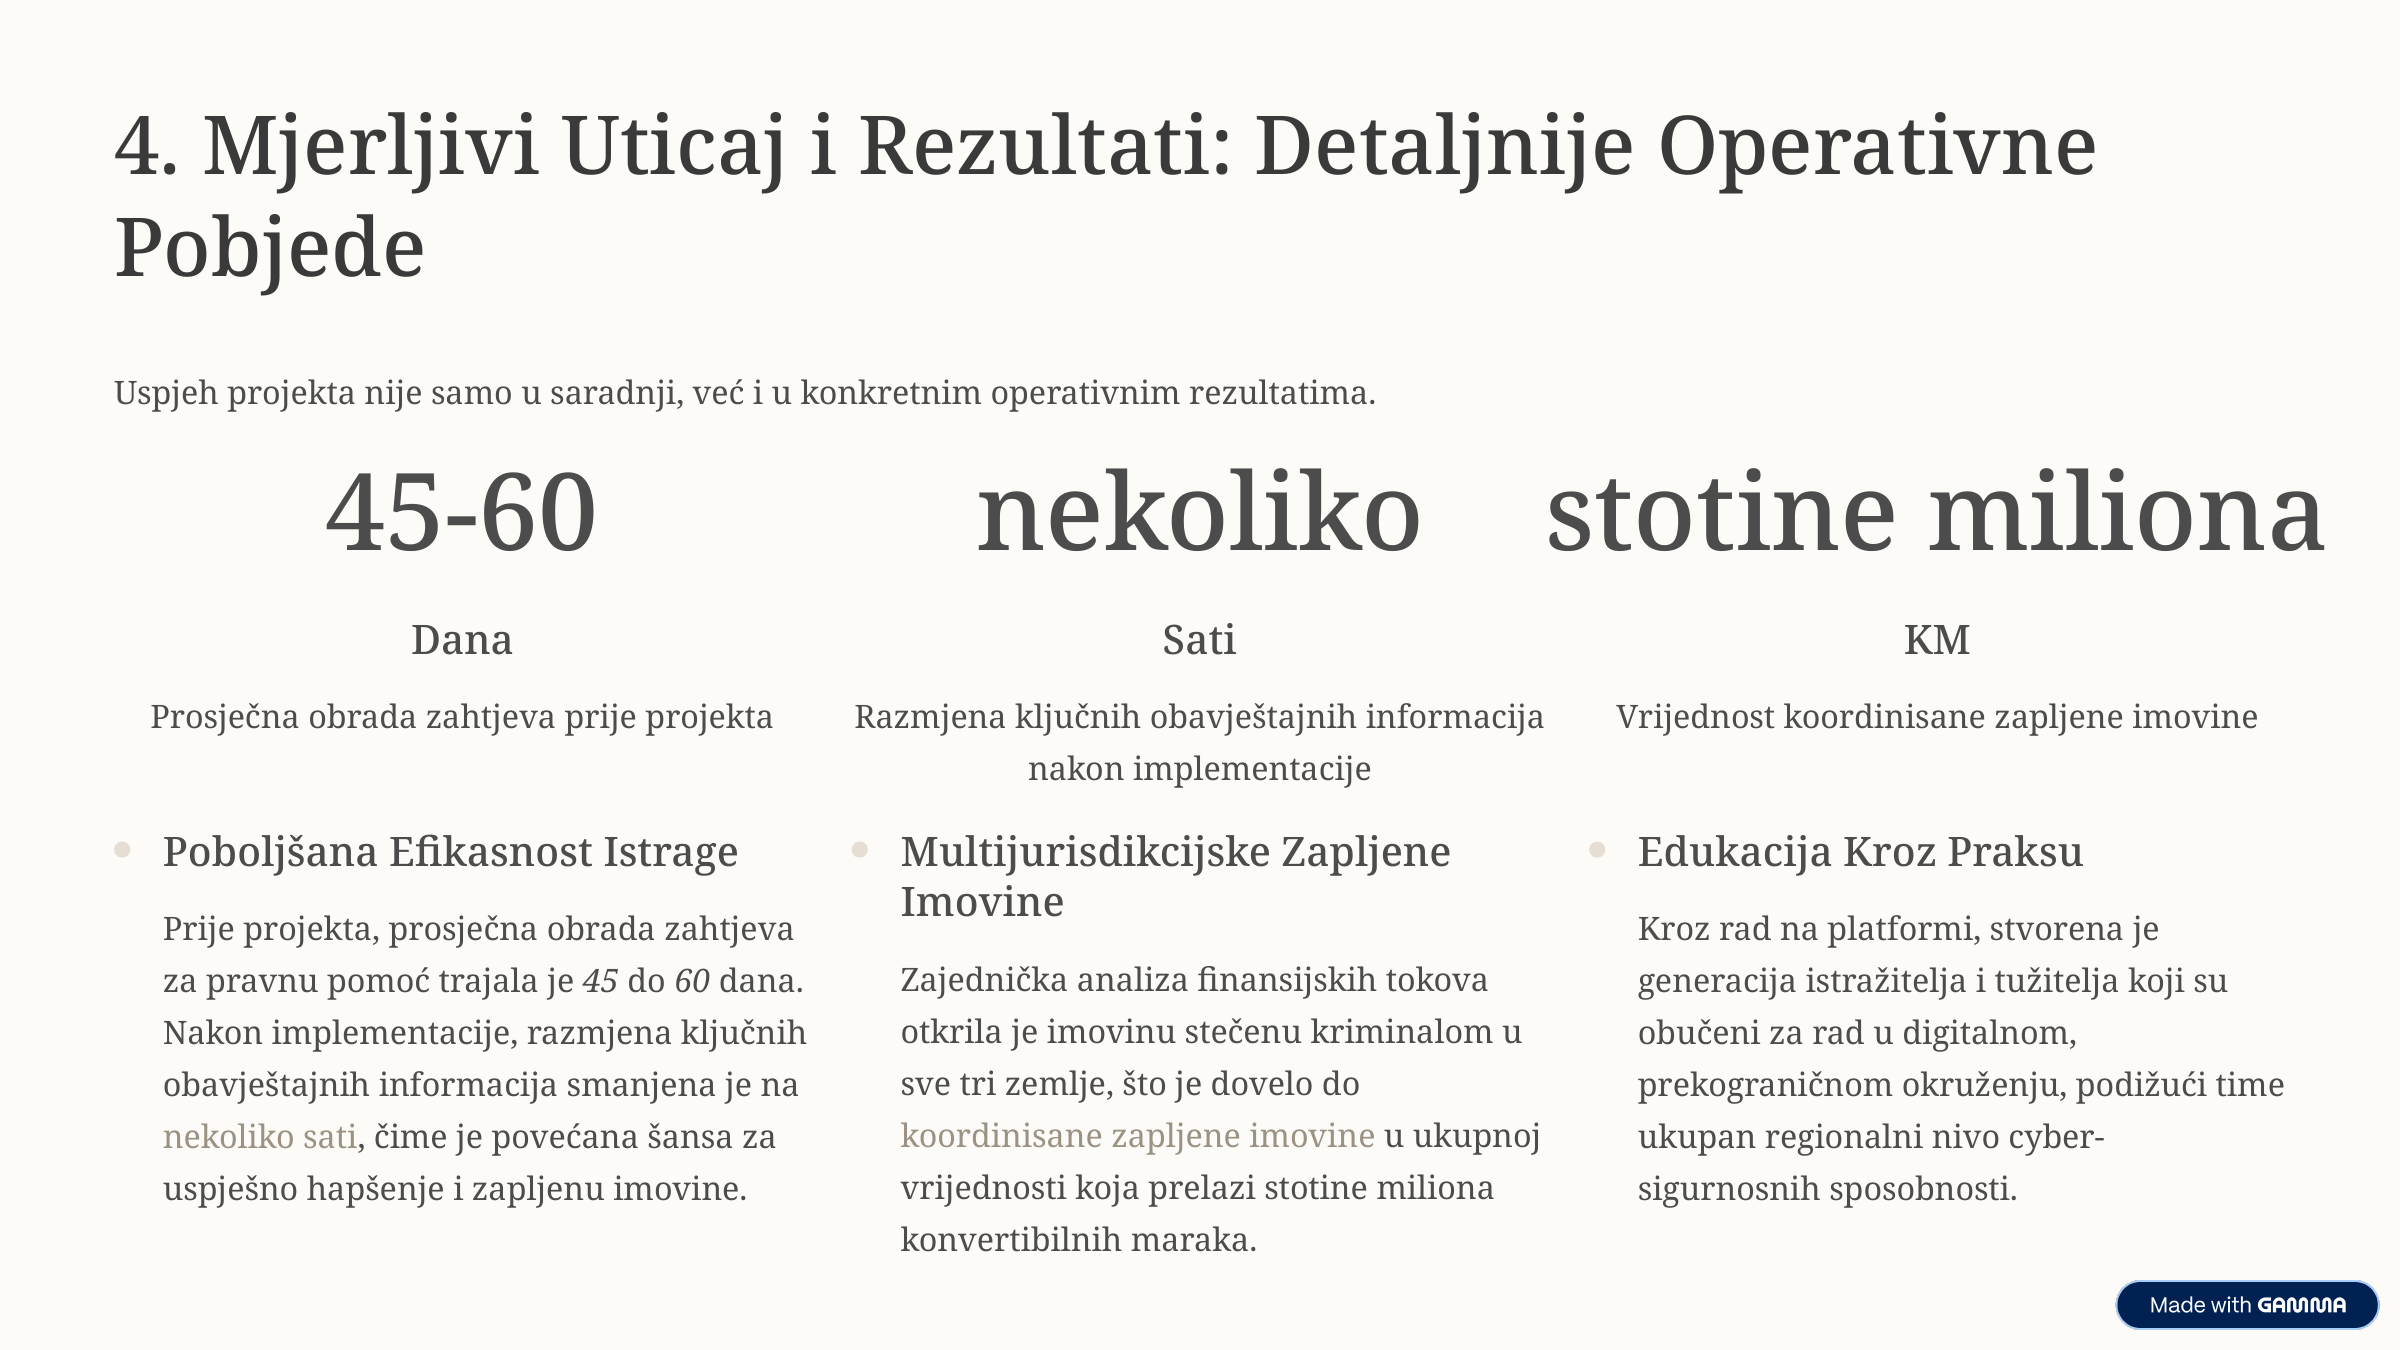

4. Mjerljivi Uticaj i Rezultati: Detaljnije Operativne Pobjede
Uspjeh projekta nije samo u saradnji, već i u konkretnim operativnim rezultatima.
45-60
nekoliko
stotine miliona
Dana
Sati
KM
Prosječna obrada zahtjeva prije projekta
Razmjena ključnih obavještajnih informacija nakon implementacije
Vrijednost koordinisane zapljene imovine
Poboljšana Efikasnost Istrage
Multijurisdikcijske Zapljene Imovine
Edukacija Kroz Praksu

Prije projekta, prosječna obrada zahtjeva za pravnu pomoć trajala je 45 do 60 dana. Nakon implementacije, razmjena ključnih obavještajnih informacija smanjena je na nekoliko sati, čime je povećana šansa za uspješno hapšenje i zapljenu imovine.
Kroz rad na platformi, stvorena je generacija istražitelja i tužitelja koji su obučeni za rad u digitalnom, prekograničnom okruženju, podižući time ukupan regionalni nivo cyber-sigurnosnih sposobnosti.
Zajednička analiza finansijskih tokova otkrila je imovinu stečenu kriminalom u sve tri zemlje, što je dovelo do koordinisane zapljene imovine u ukupnoj vrijednosti koja prelazi stotine miliona konvertibilnih maraka.